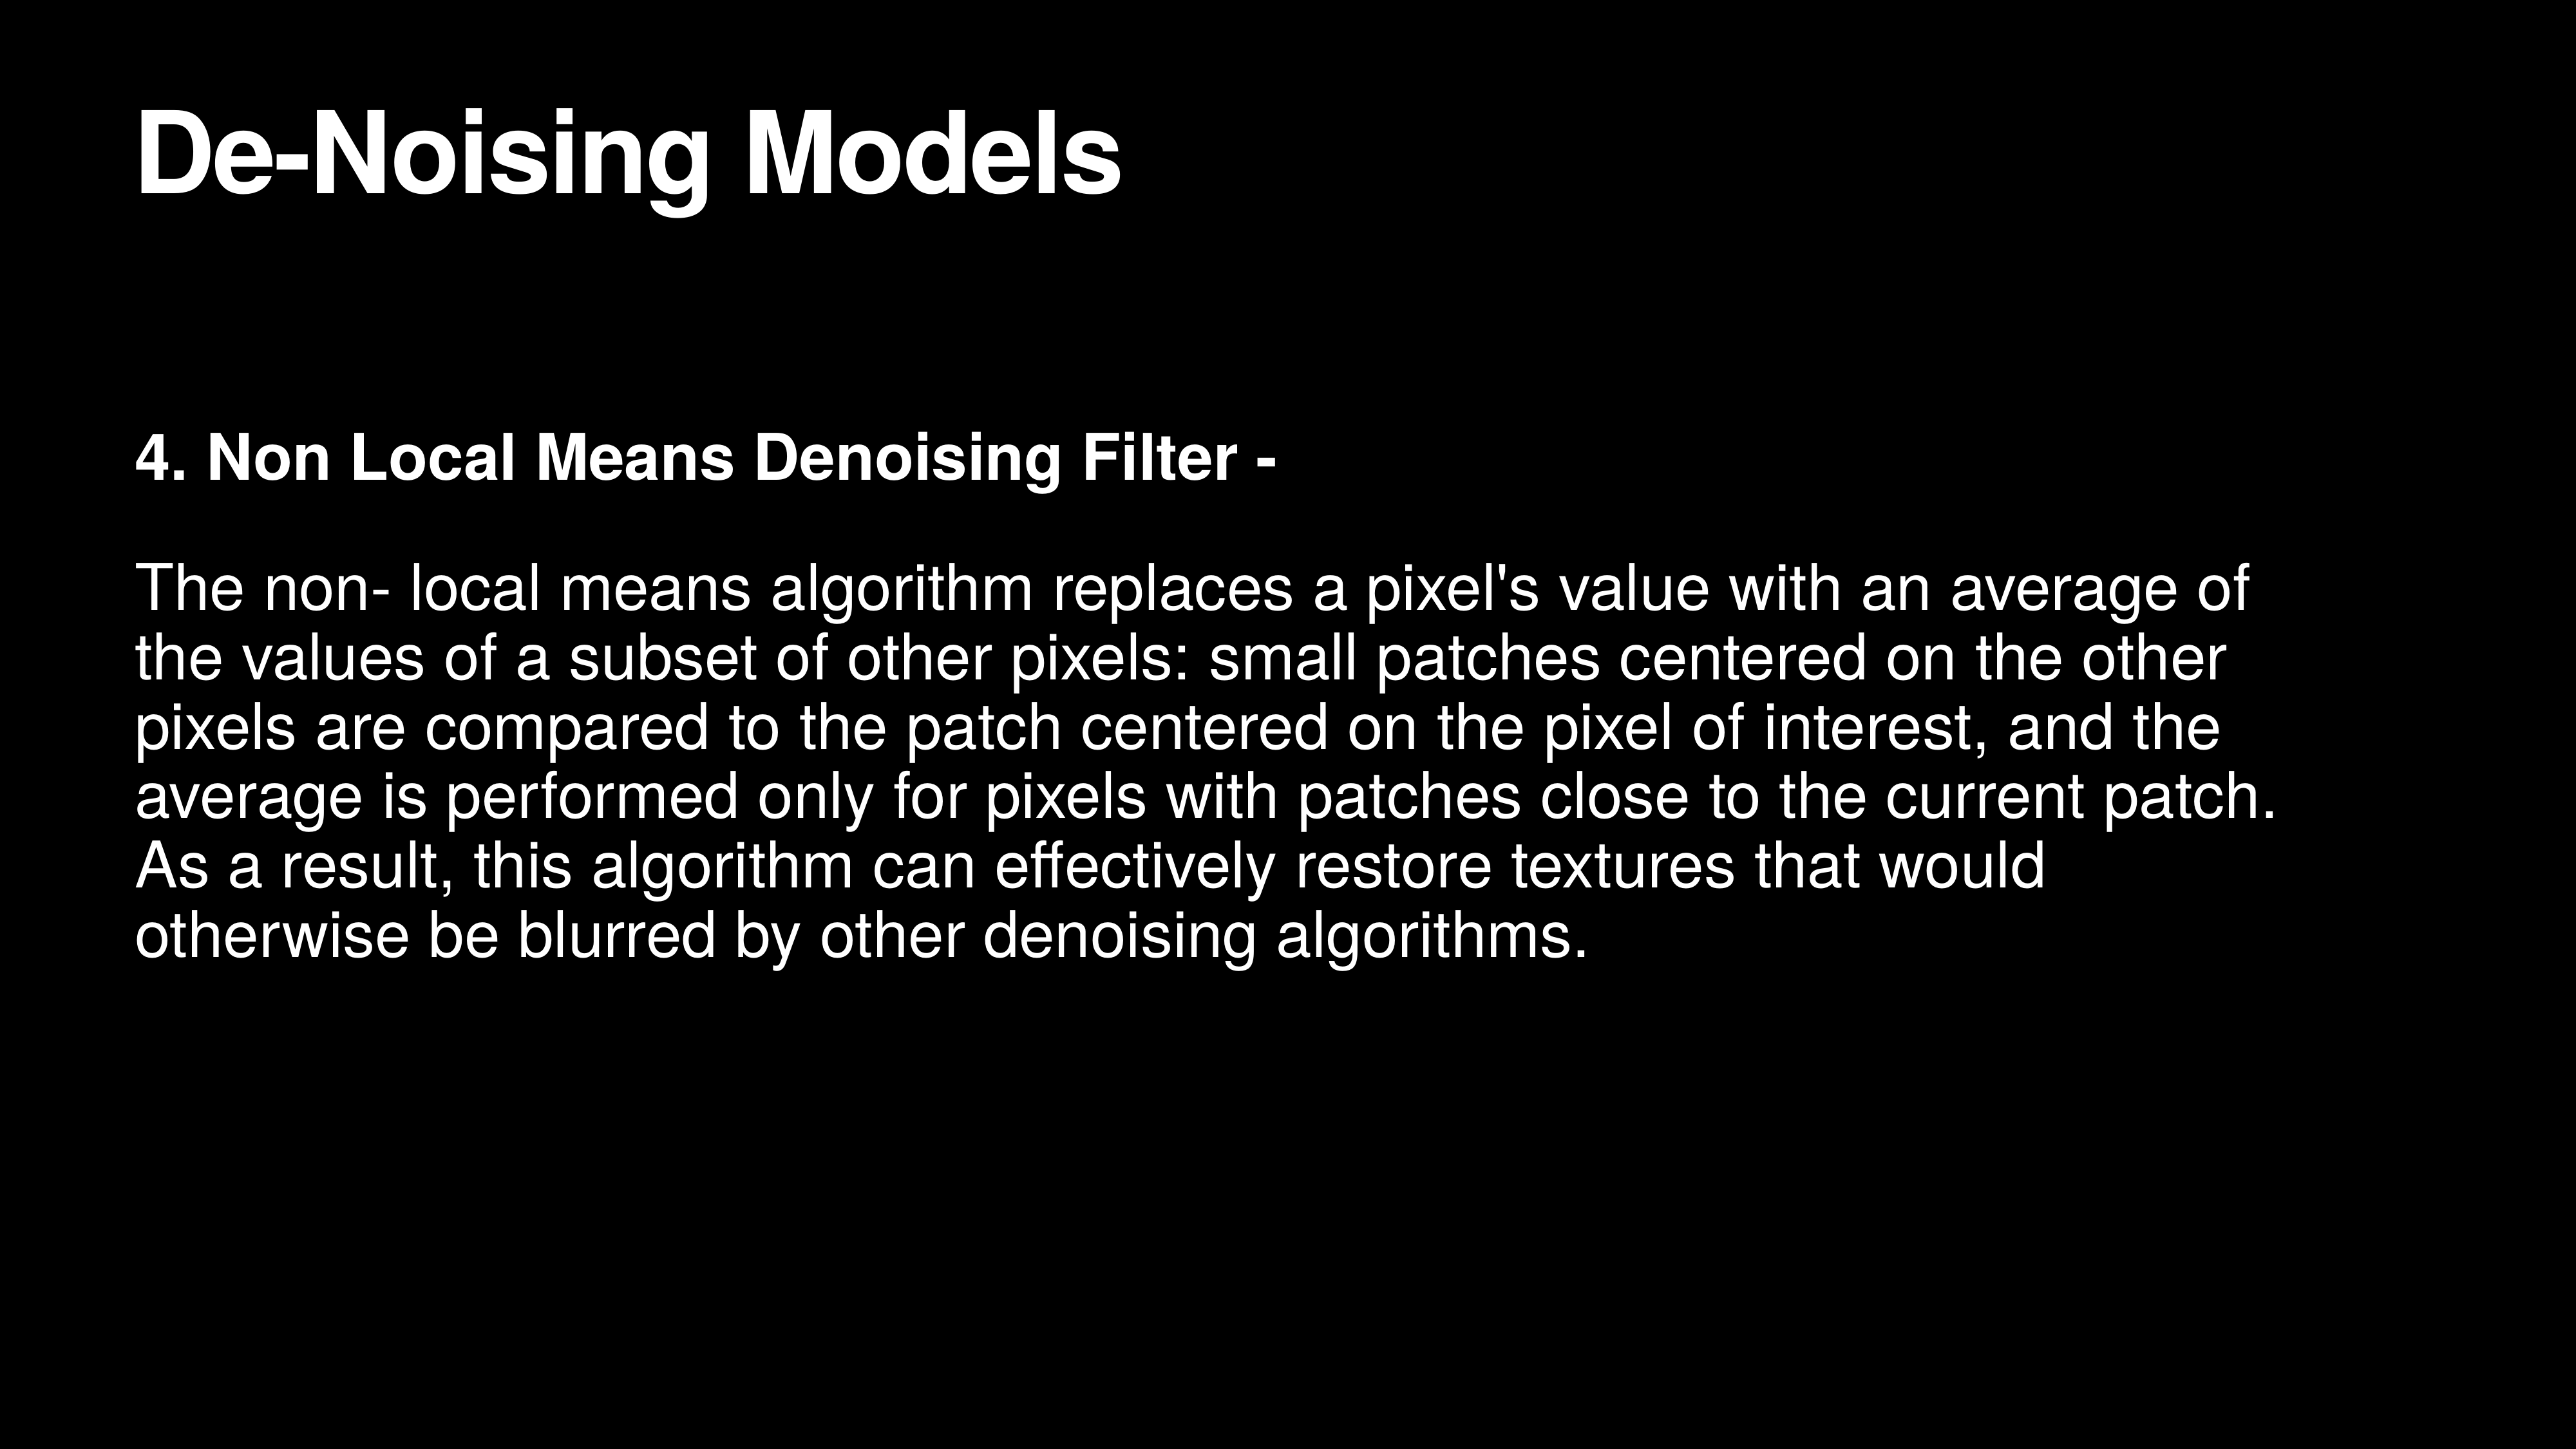

# De-Noising Models
4. Non Local Means Denoising Filter -
The non- local means algorithm replaces a pixel's value with an average of the values of a subset of other pixels: small patches centered on the other pixels are compared to the patch centered on the pixel of interest, and the average is performed only for pixels with patches close to the current patch. As a result, this algorithm can effectively restore textures that would otherwise be blurred by other denoising algorithms.